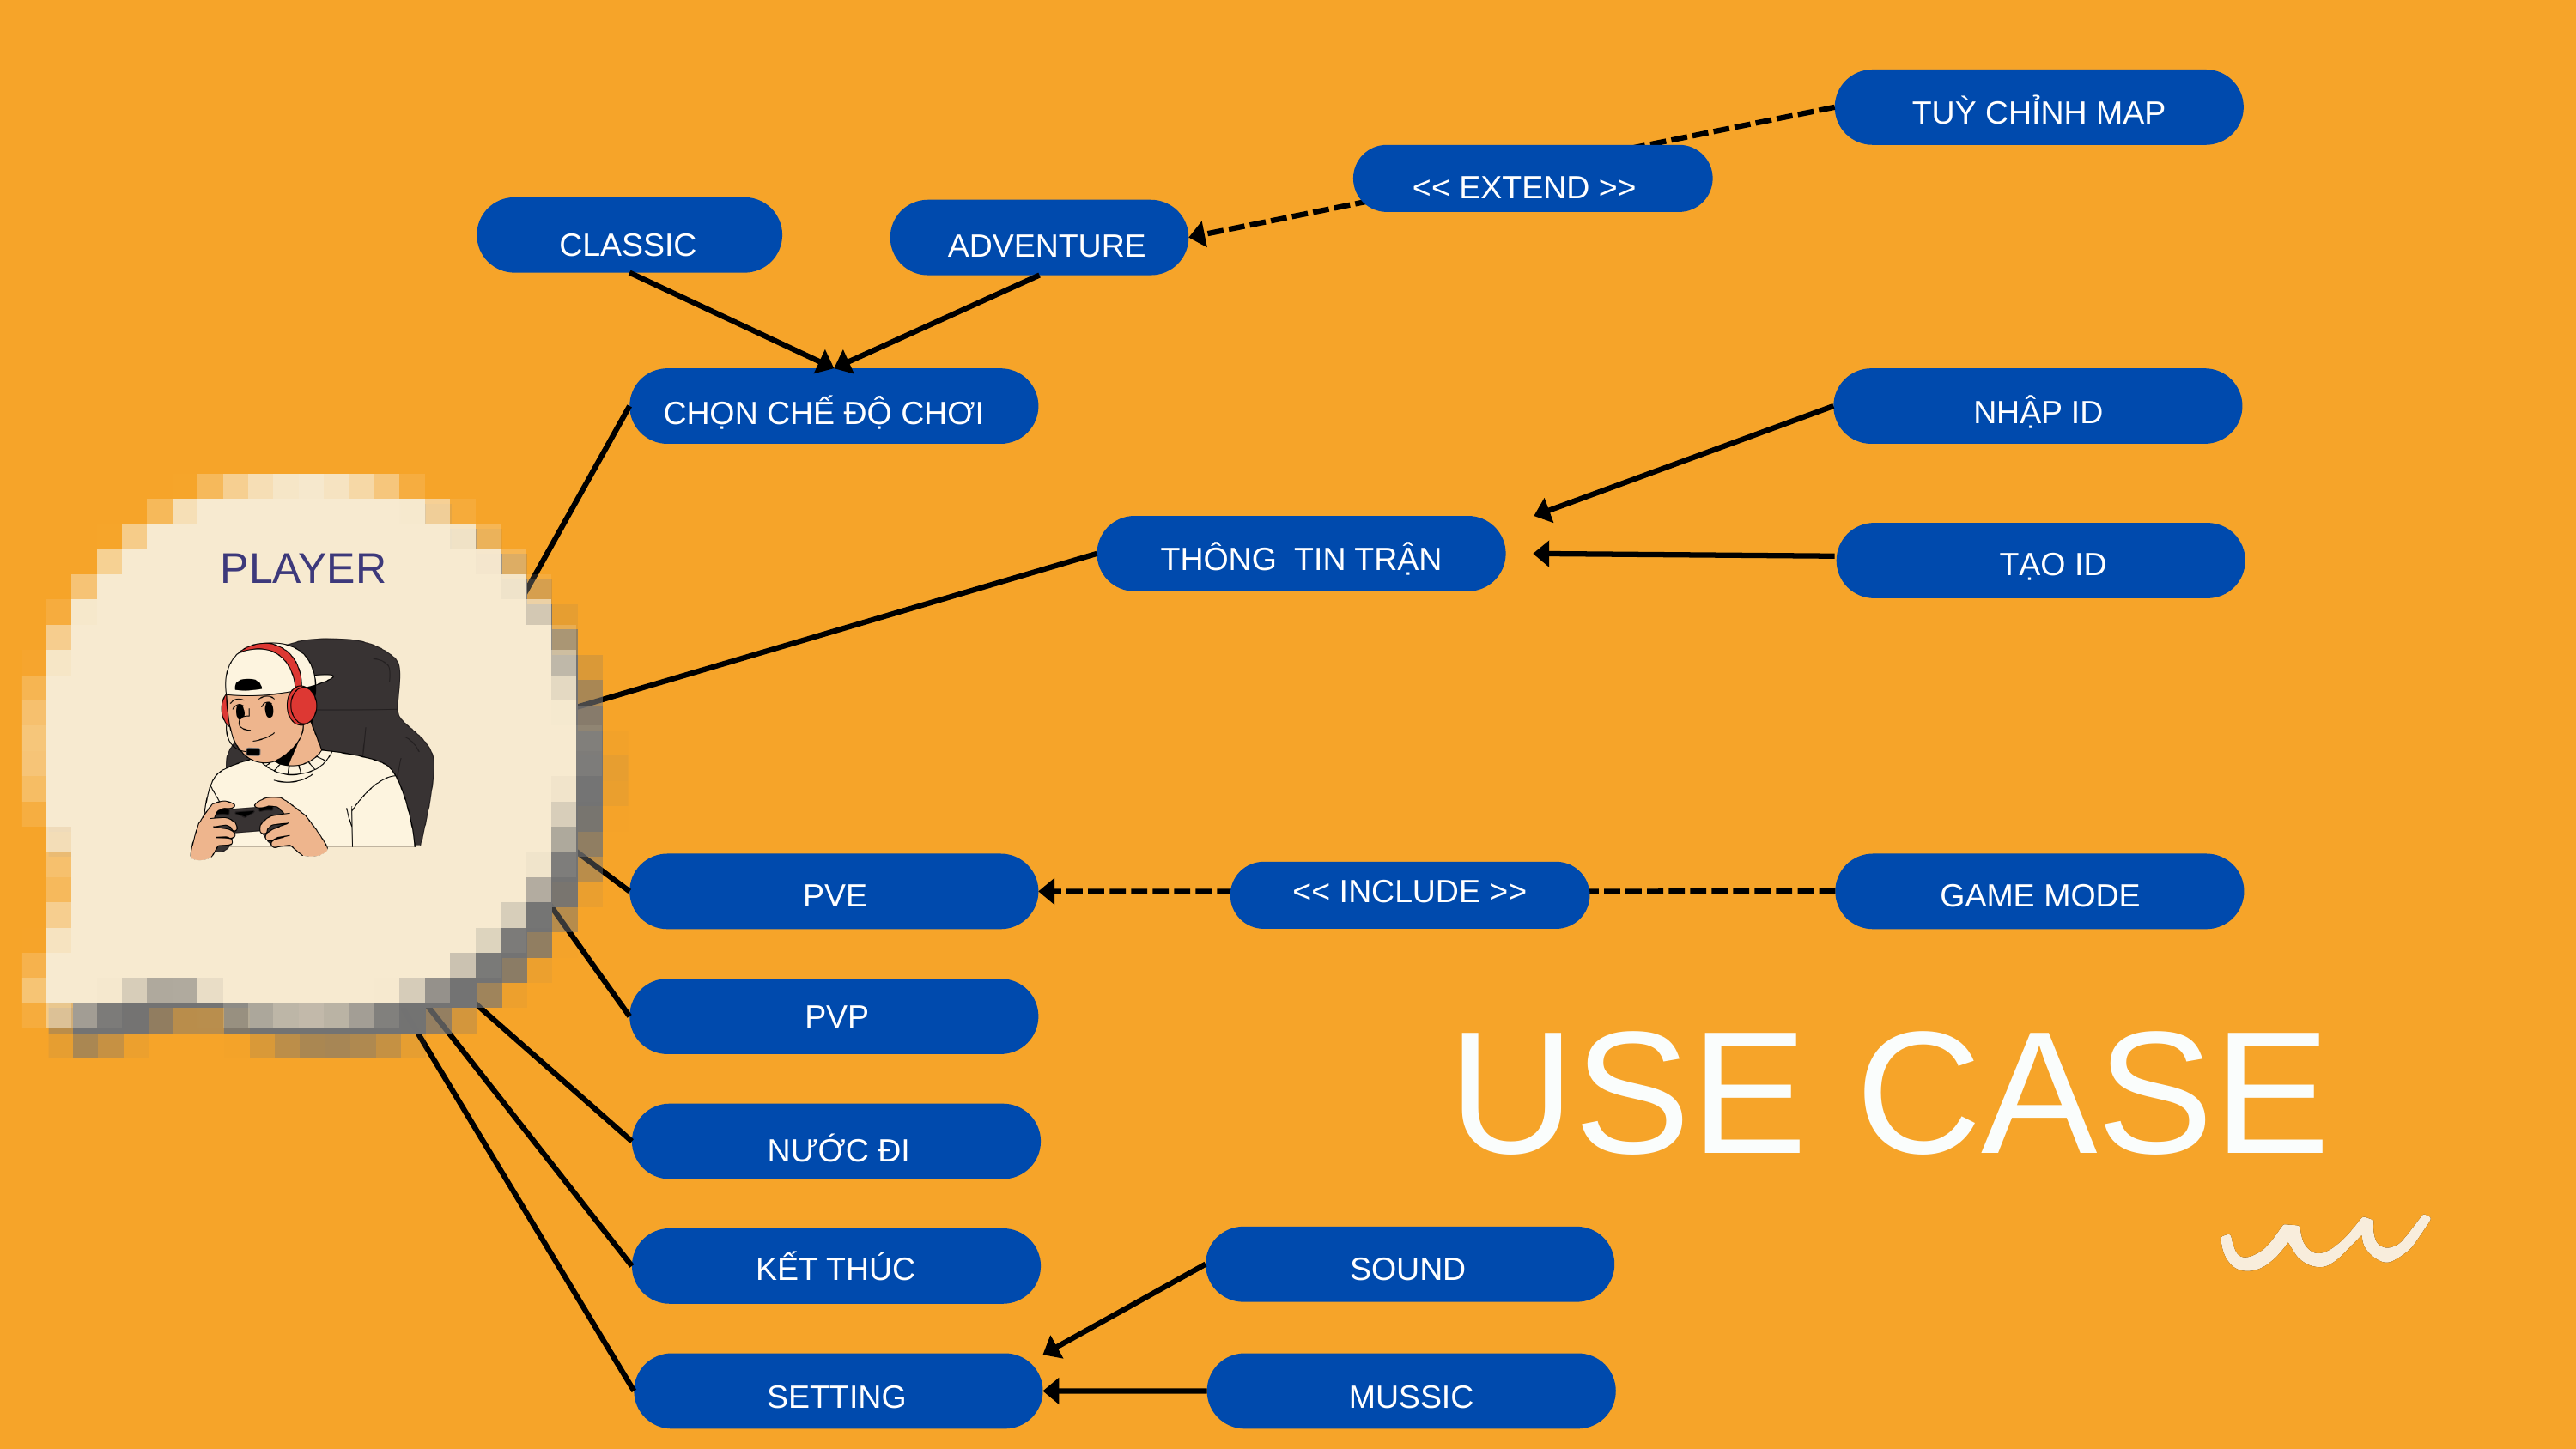

TUỲ CHỈNH MAP

<< EXTEND >>

CLASSIC

ADVENTURE

CHỌN CHẾ ĐỘ CHƠI

NHẬP ID

THÔNG  TIN TRẬN

TẠO ID

PLAYER

PVE

GAME MODE

<< INCLUDE >>

PVP
USE CASE

NƯỚC ĐI

MUSSIC

SOUND

KẾT THÚC

SETTING